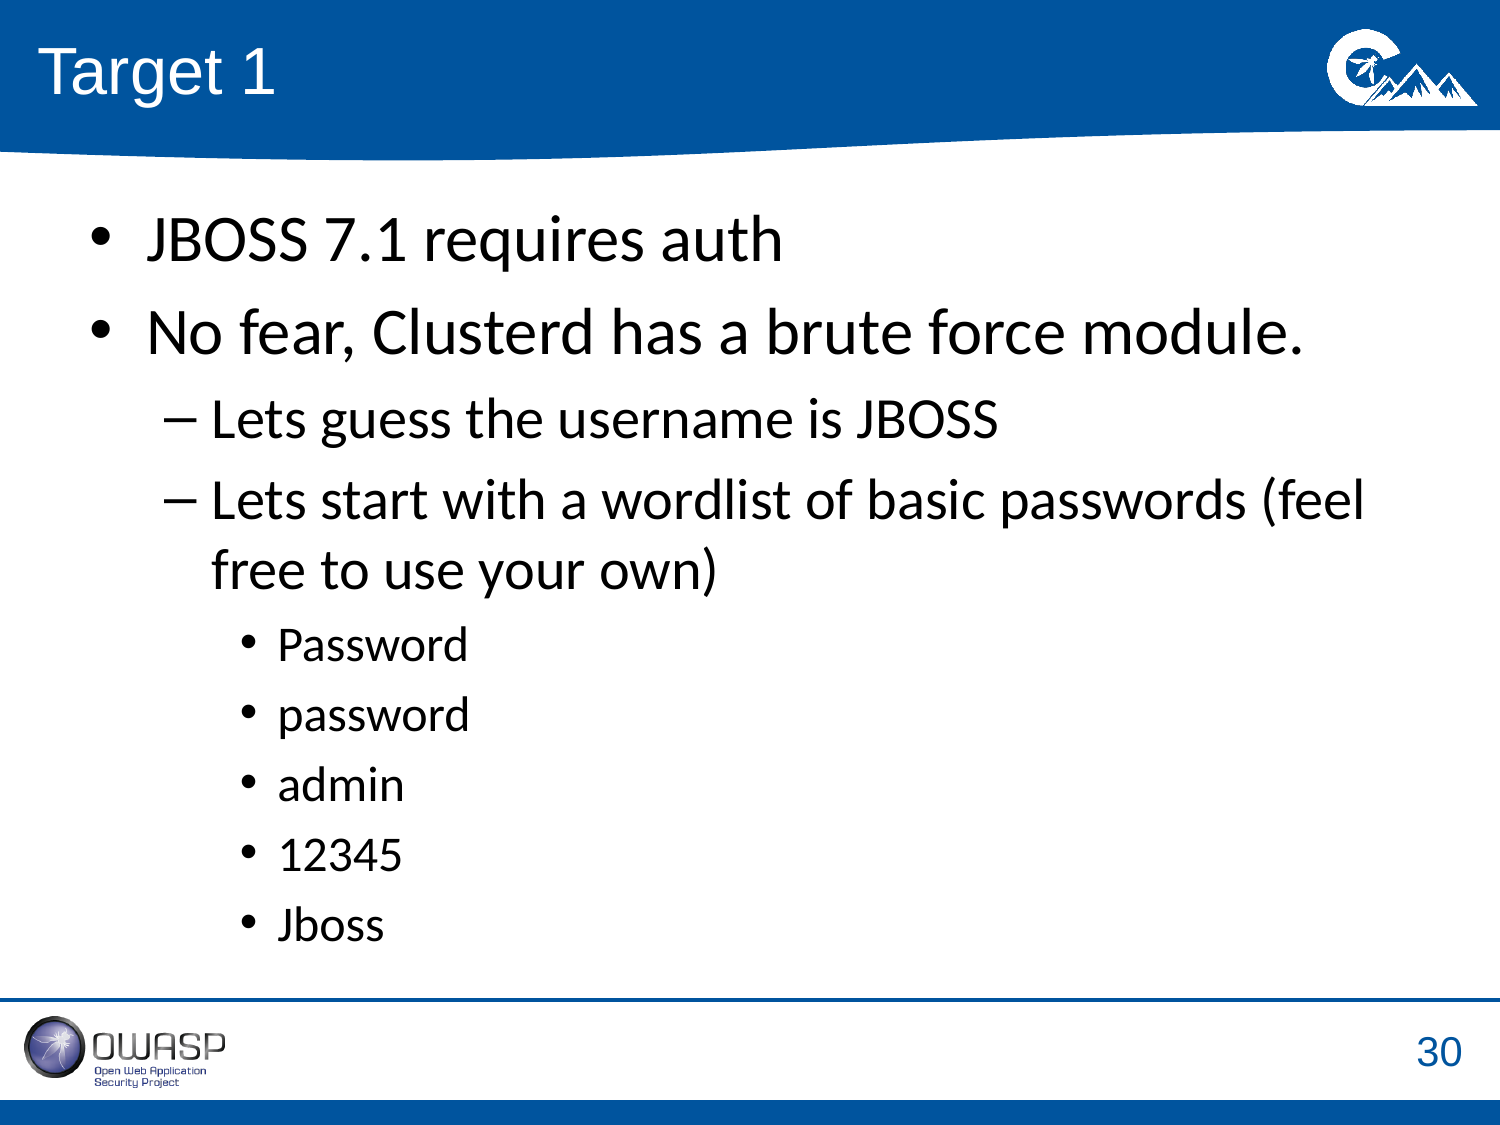

# Target 1
JBOSS 7.1 requires auth
No fear, Clusterd has a brute force module.
Lets guess the username is JBOSS
Lets start with a wordlist of basic passwords (feel free to use your own)
Password
password
admin
12345
Jboss